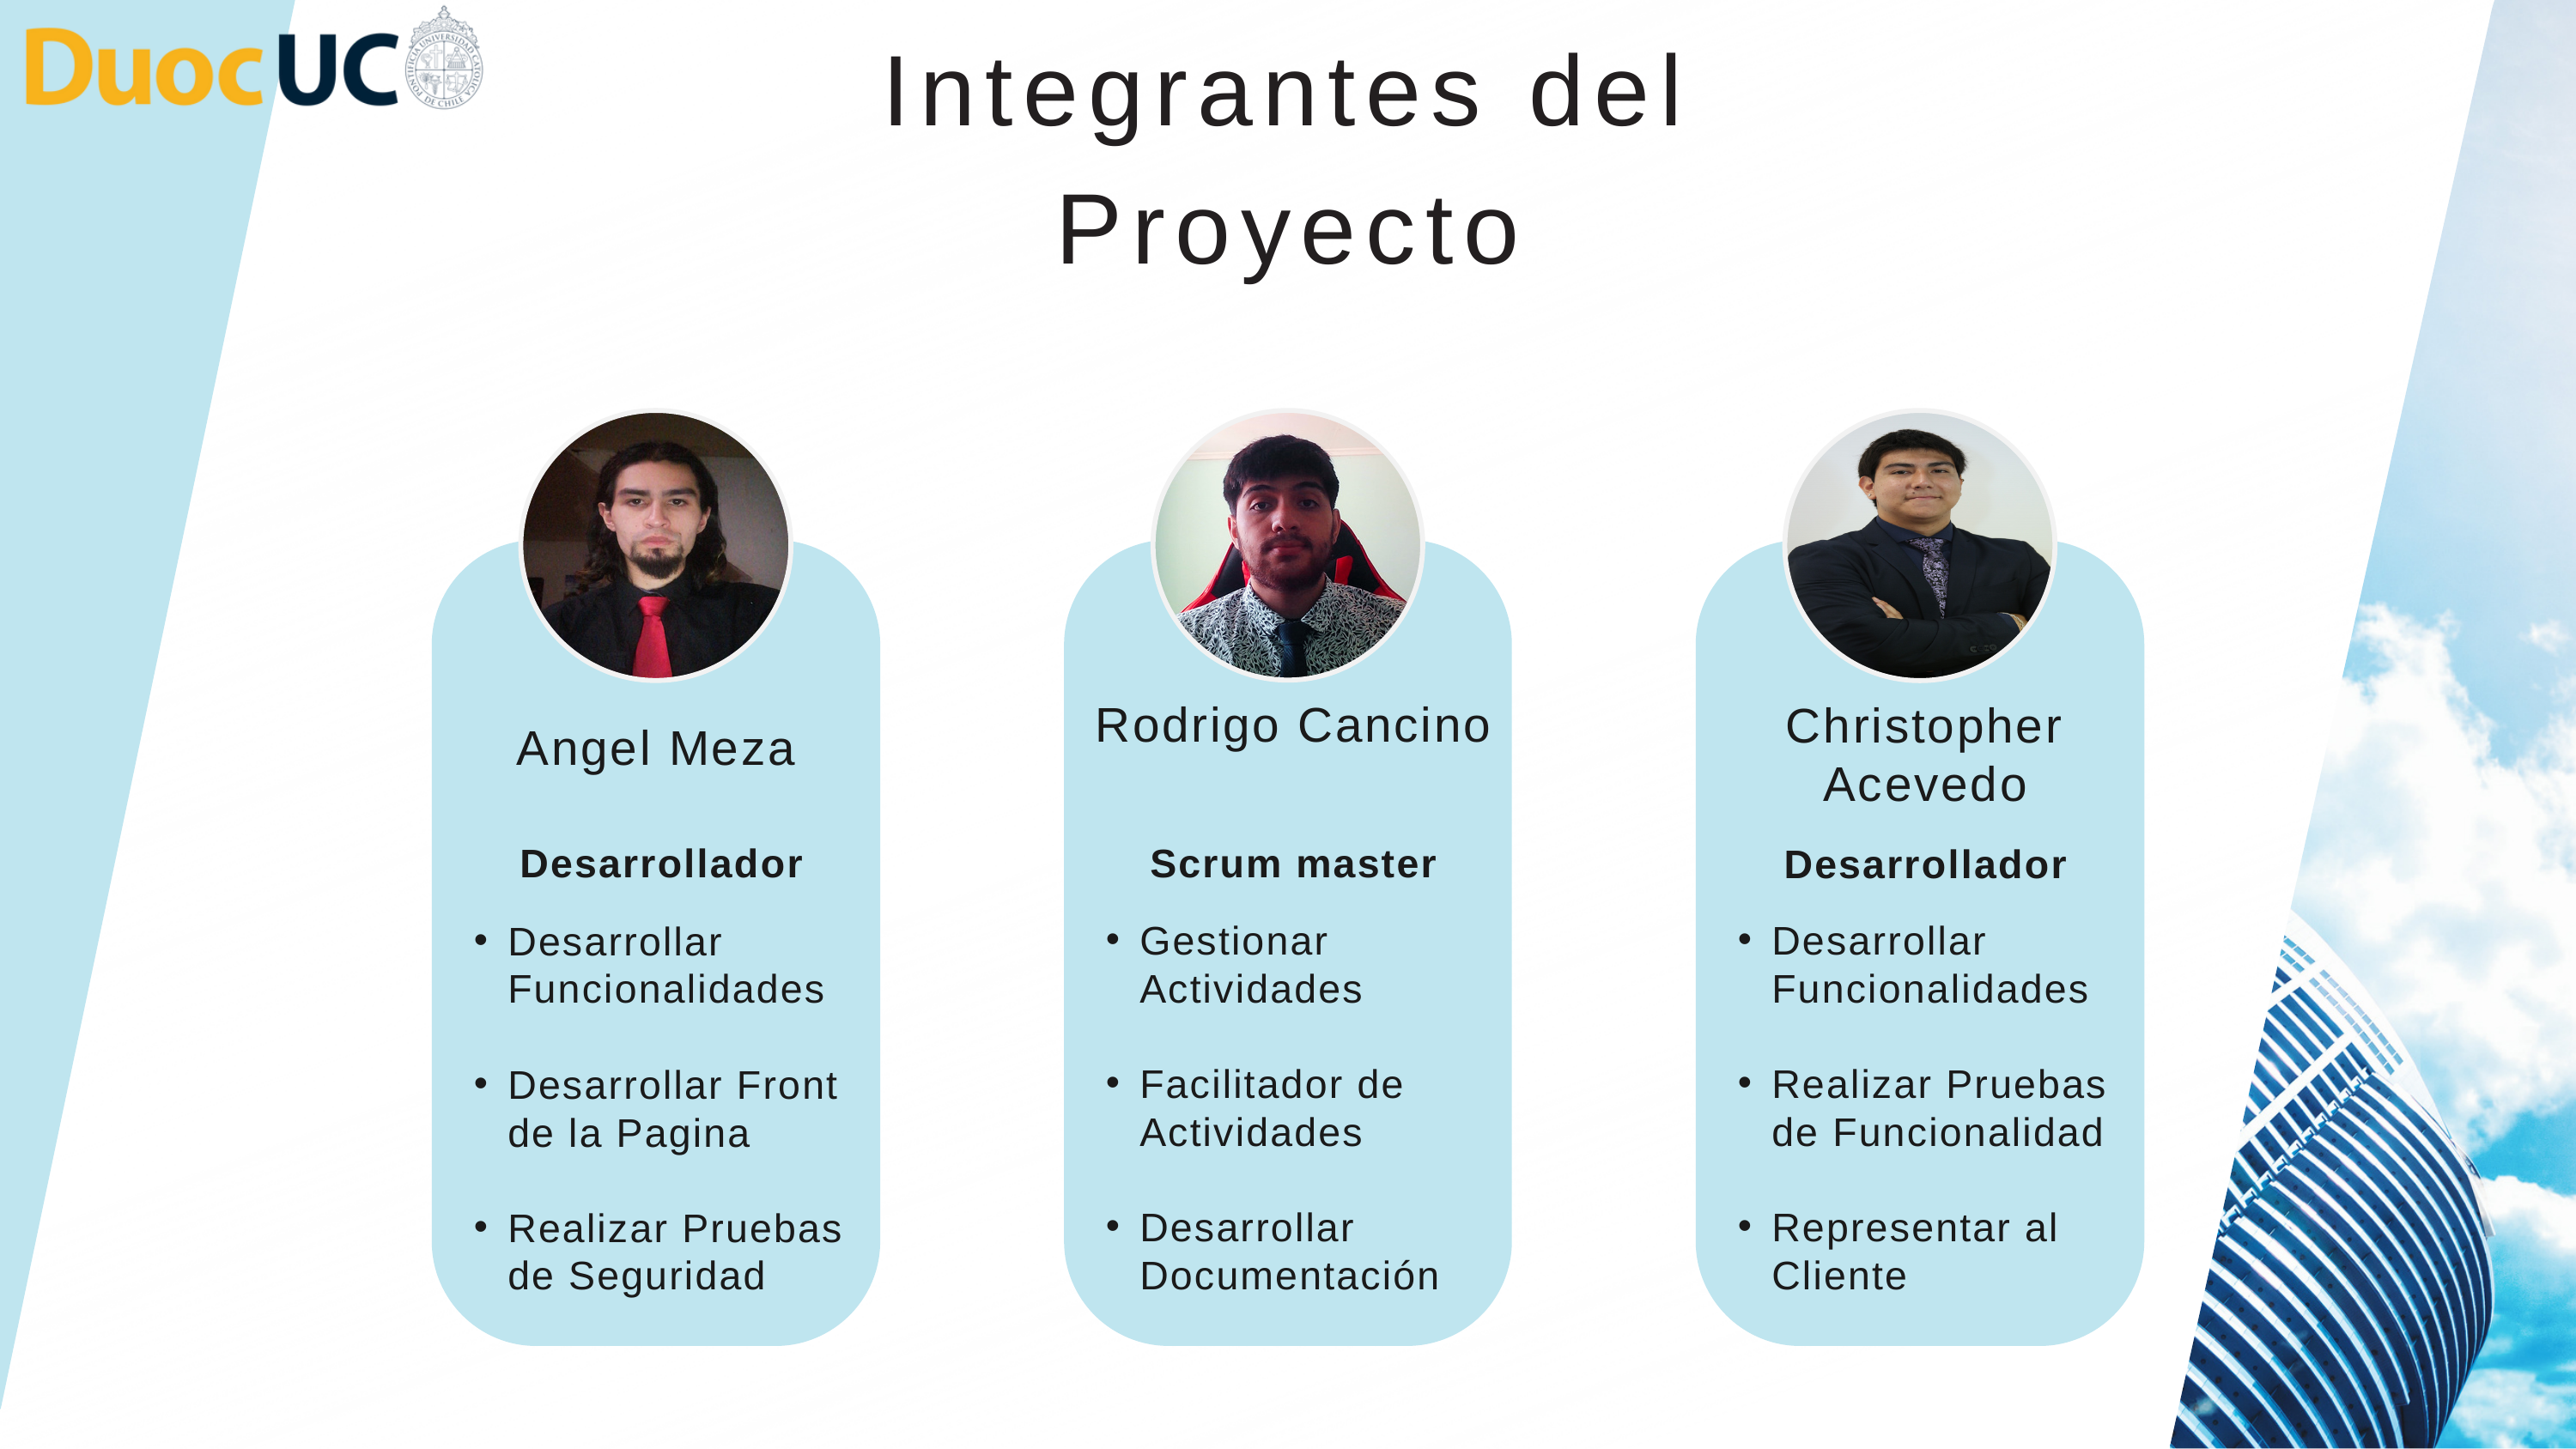

Integrantes del Proyecto

Rodrigo Cancino
Scrum master
Gestionar Actividades

Facilitador de Actividades

Desarrollar Documentación

Christopher Acevedo
Desarrollador
Desarrollar Funcionalidades

Realizar Pruebas de Funcionalidad

Representar al Cliente

Angel Meza
Desarrollador
Desarrollar Funcionalidades

Desarrollar Front de la Pagina

Realizar Pruebas de Seguridad